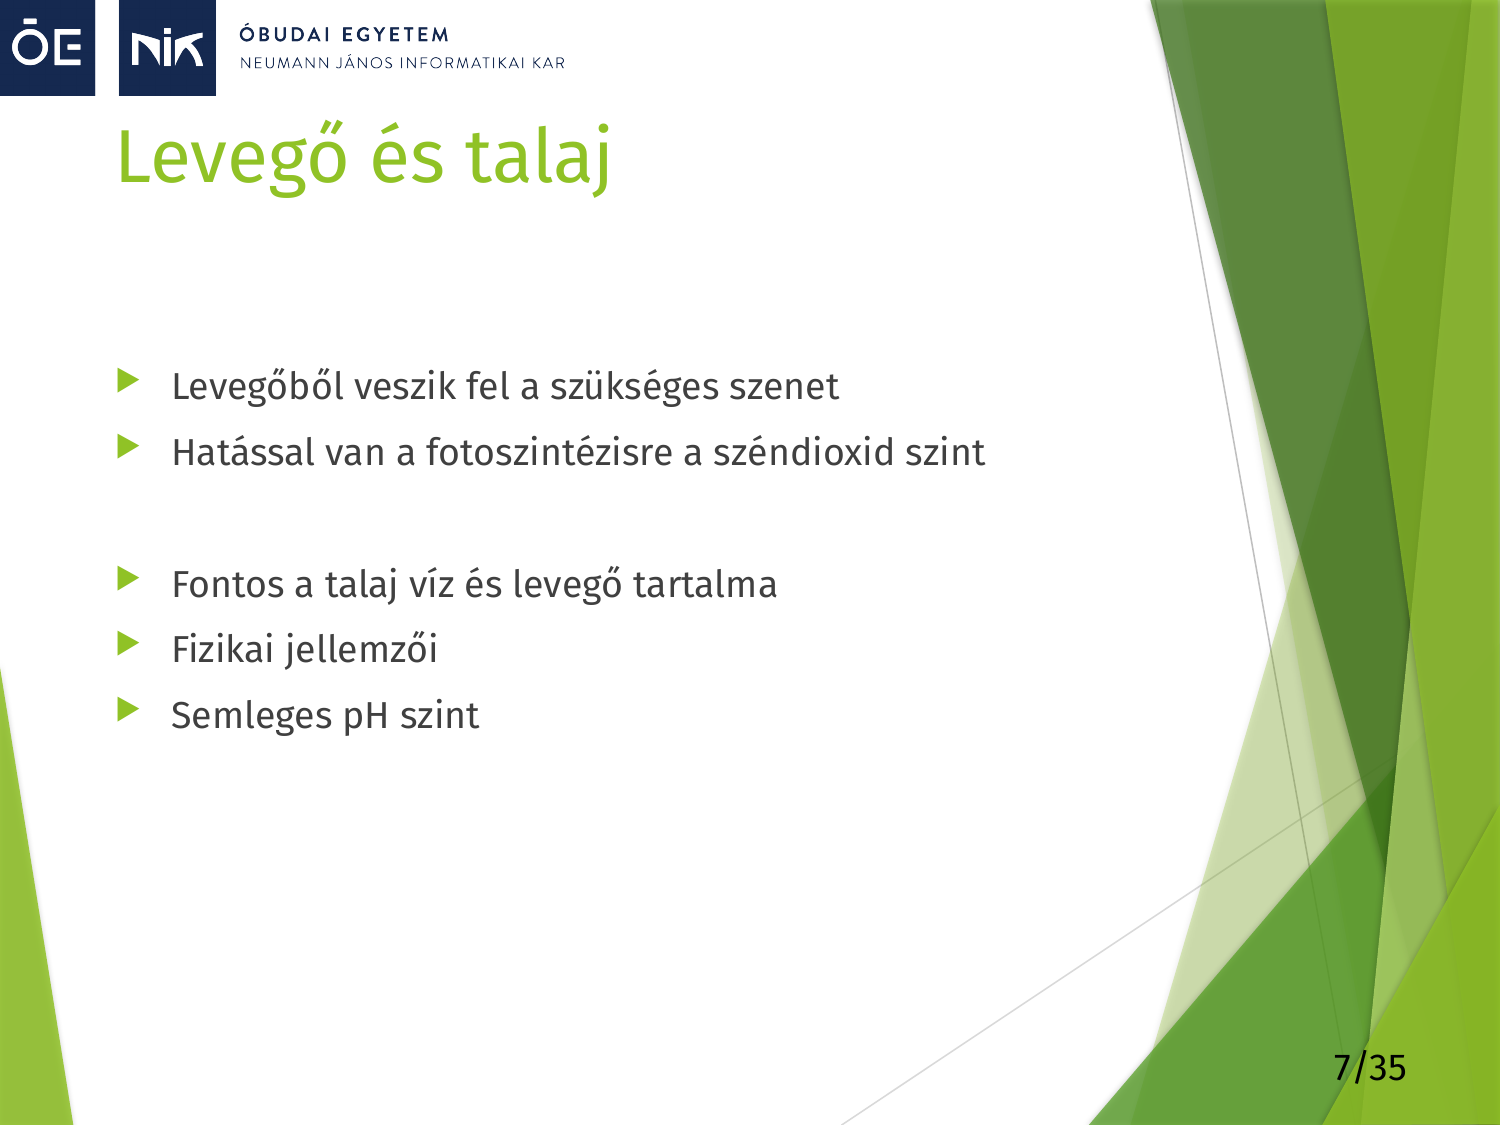

# Levegő és talaj
Levegőből veszik fel a szükséges szenet
Hatással van a fotoszintézisre a széndioxid szint

Fontos a talaj víz és levegő tartalma
Fizikai jellemzői
Semleges pH szint